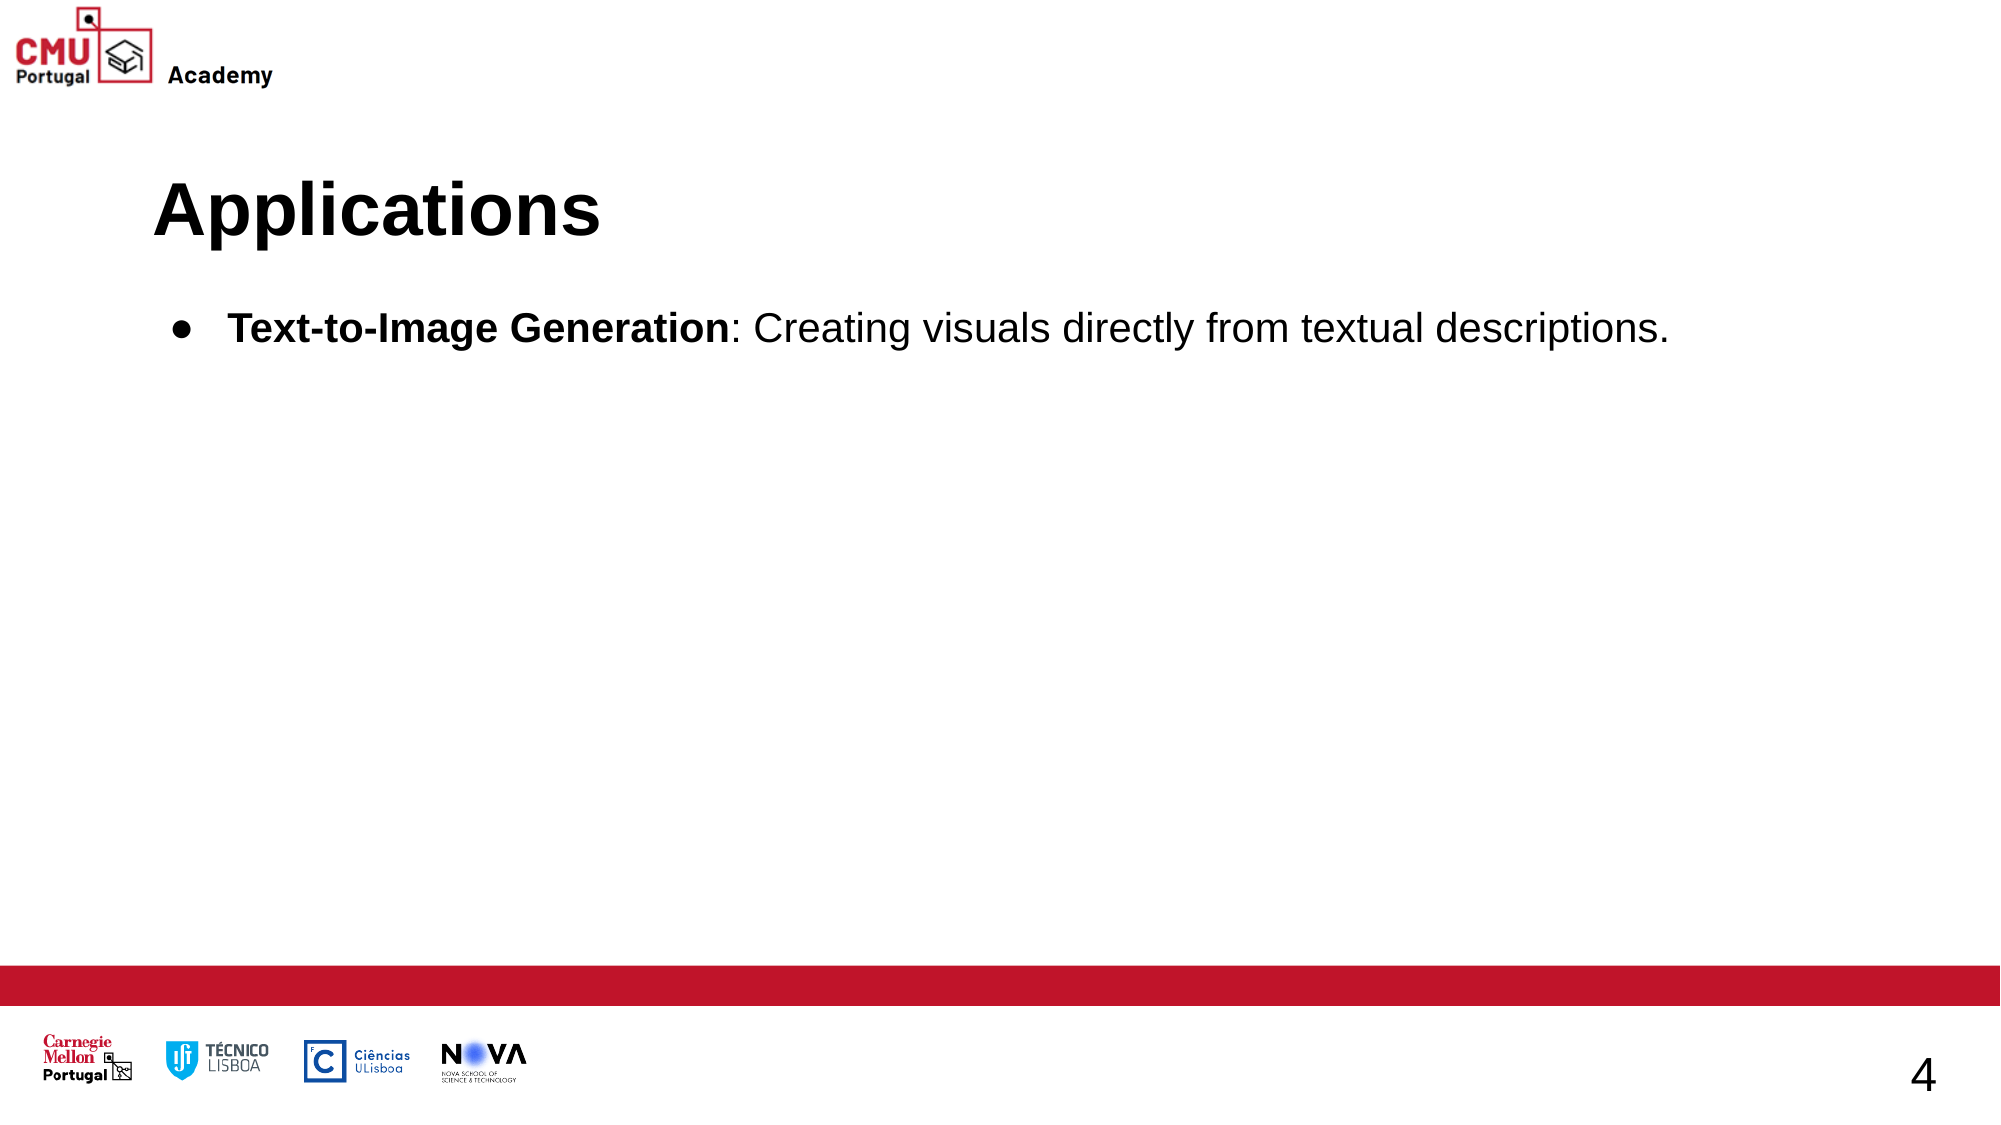

# Applications
Text-to-Image Generation: Creating visuals directly from textual descriptions.

4